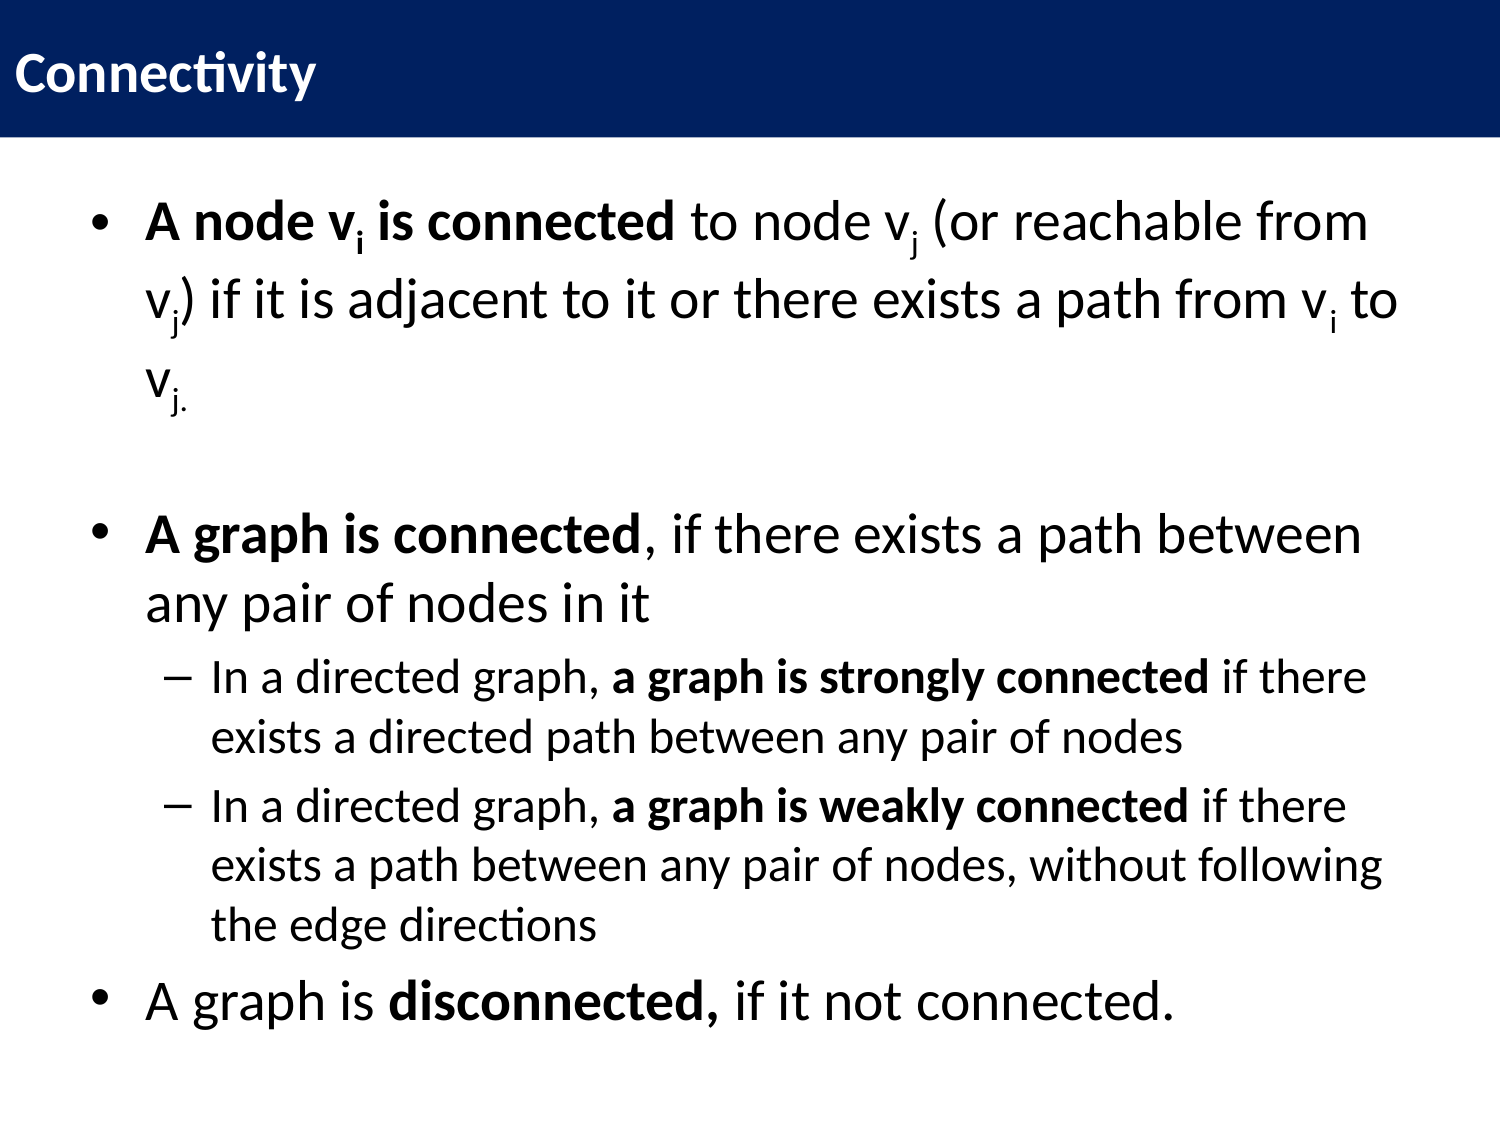

# Connectivity
A node vi is connected to node vj (or reachable from vj) if it is adjacent to it or there exists a path from vi to vj.

A graph is connected, if there exists a path between any pair of nodes in it
In a directed graph, a graph is strongly connected if there exists a directed path between any pair of nodes
In a directed graph, a graph is weakly connected if there exists a path between any pair of nodes, without following the edge directions
A graph is disconnected, if it not connected.